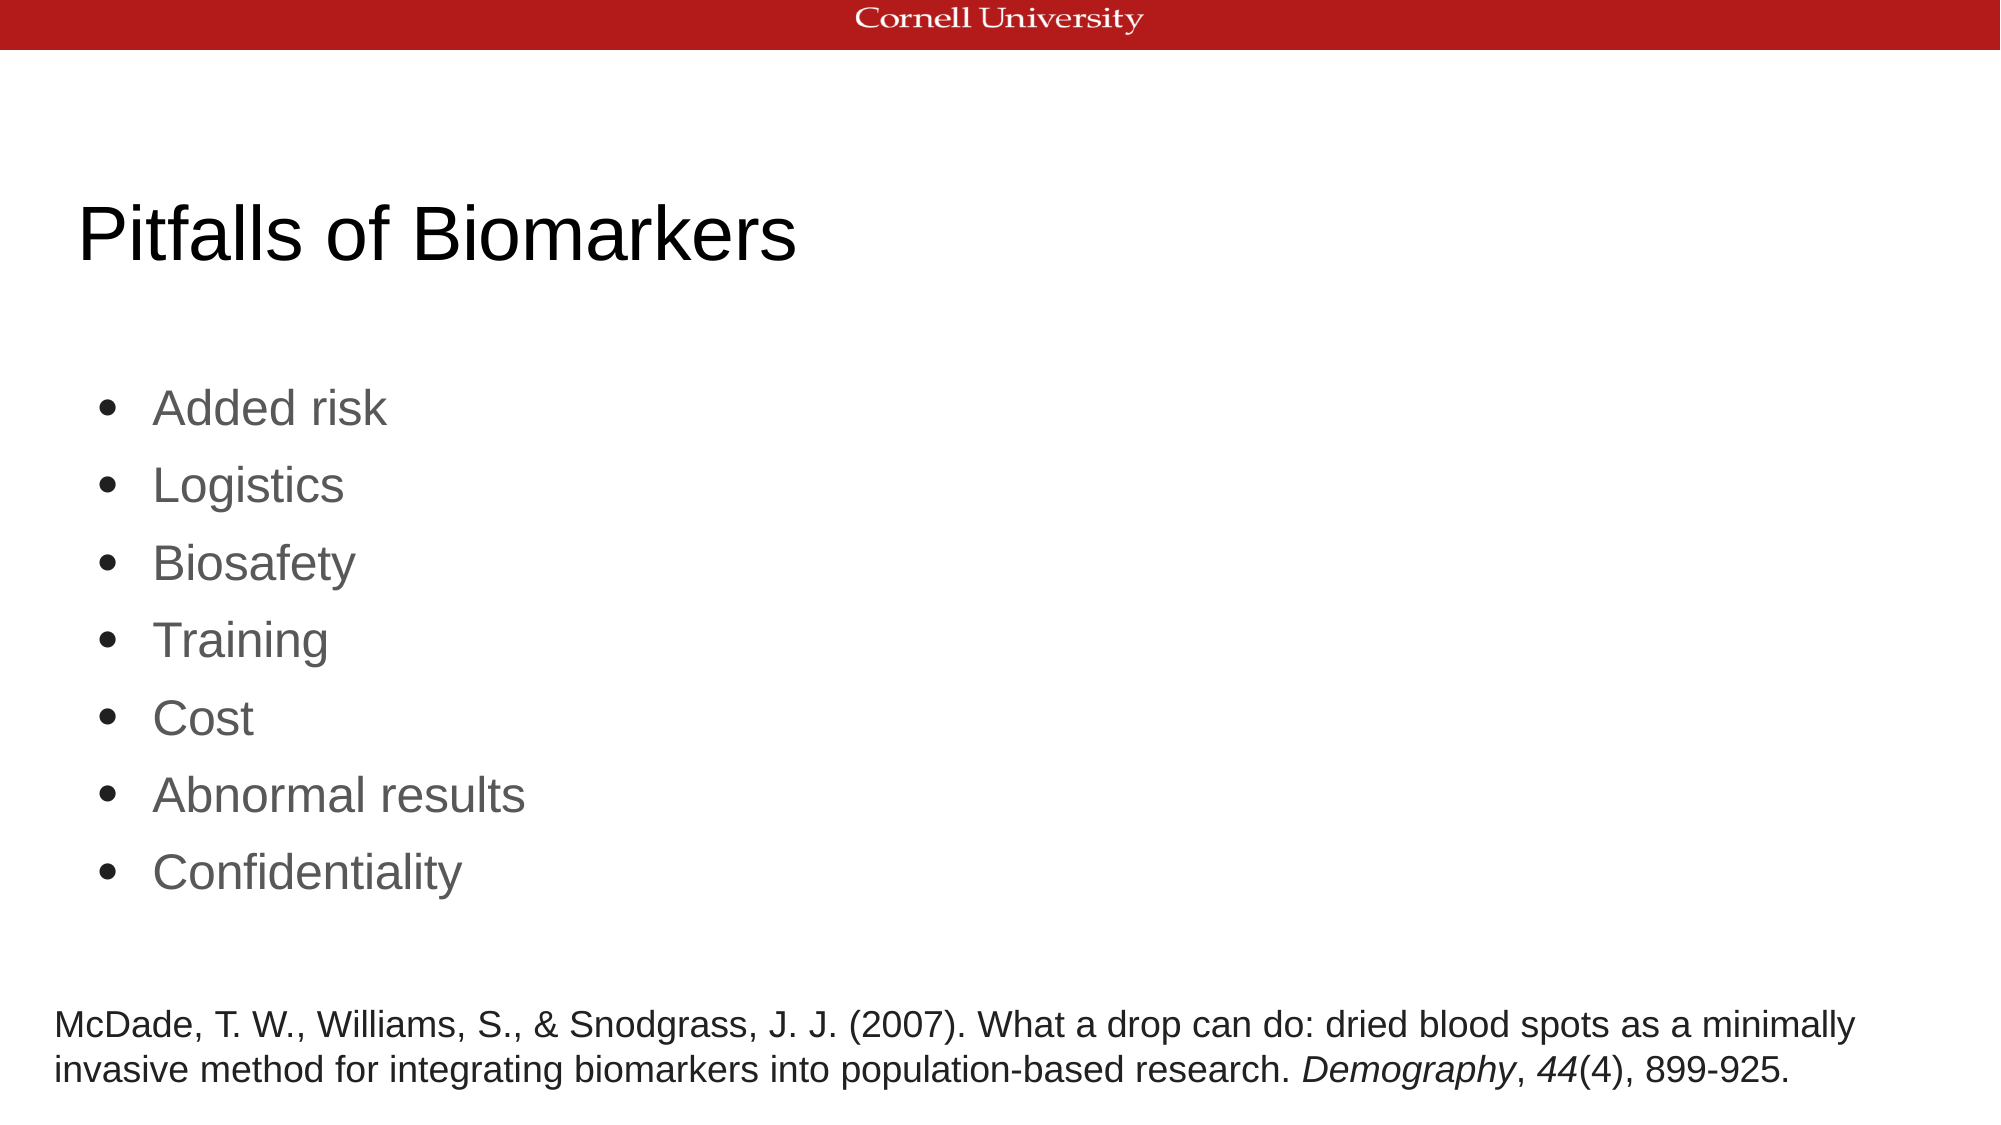

# Pitfalls of Biomarkers
Added risk
Logistics
Biosafety
Training
Cost
Abnormal results
Confidentiality

McDade, T. W., Williams, S., & Snodgrass, J. J. (2007). What a drop can do: dried blood spots as a minimally invasive method for integrating biomarkers into population-based research. Demography, 44(4), 899-925.